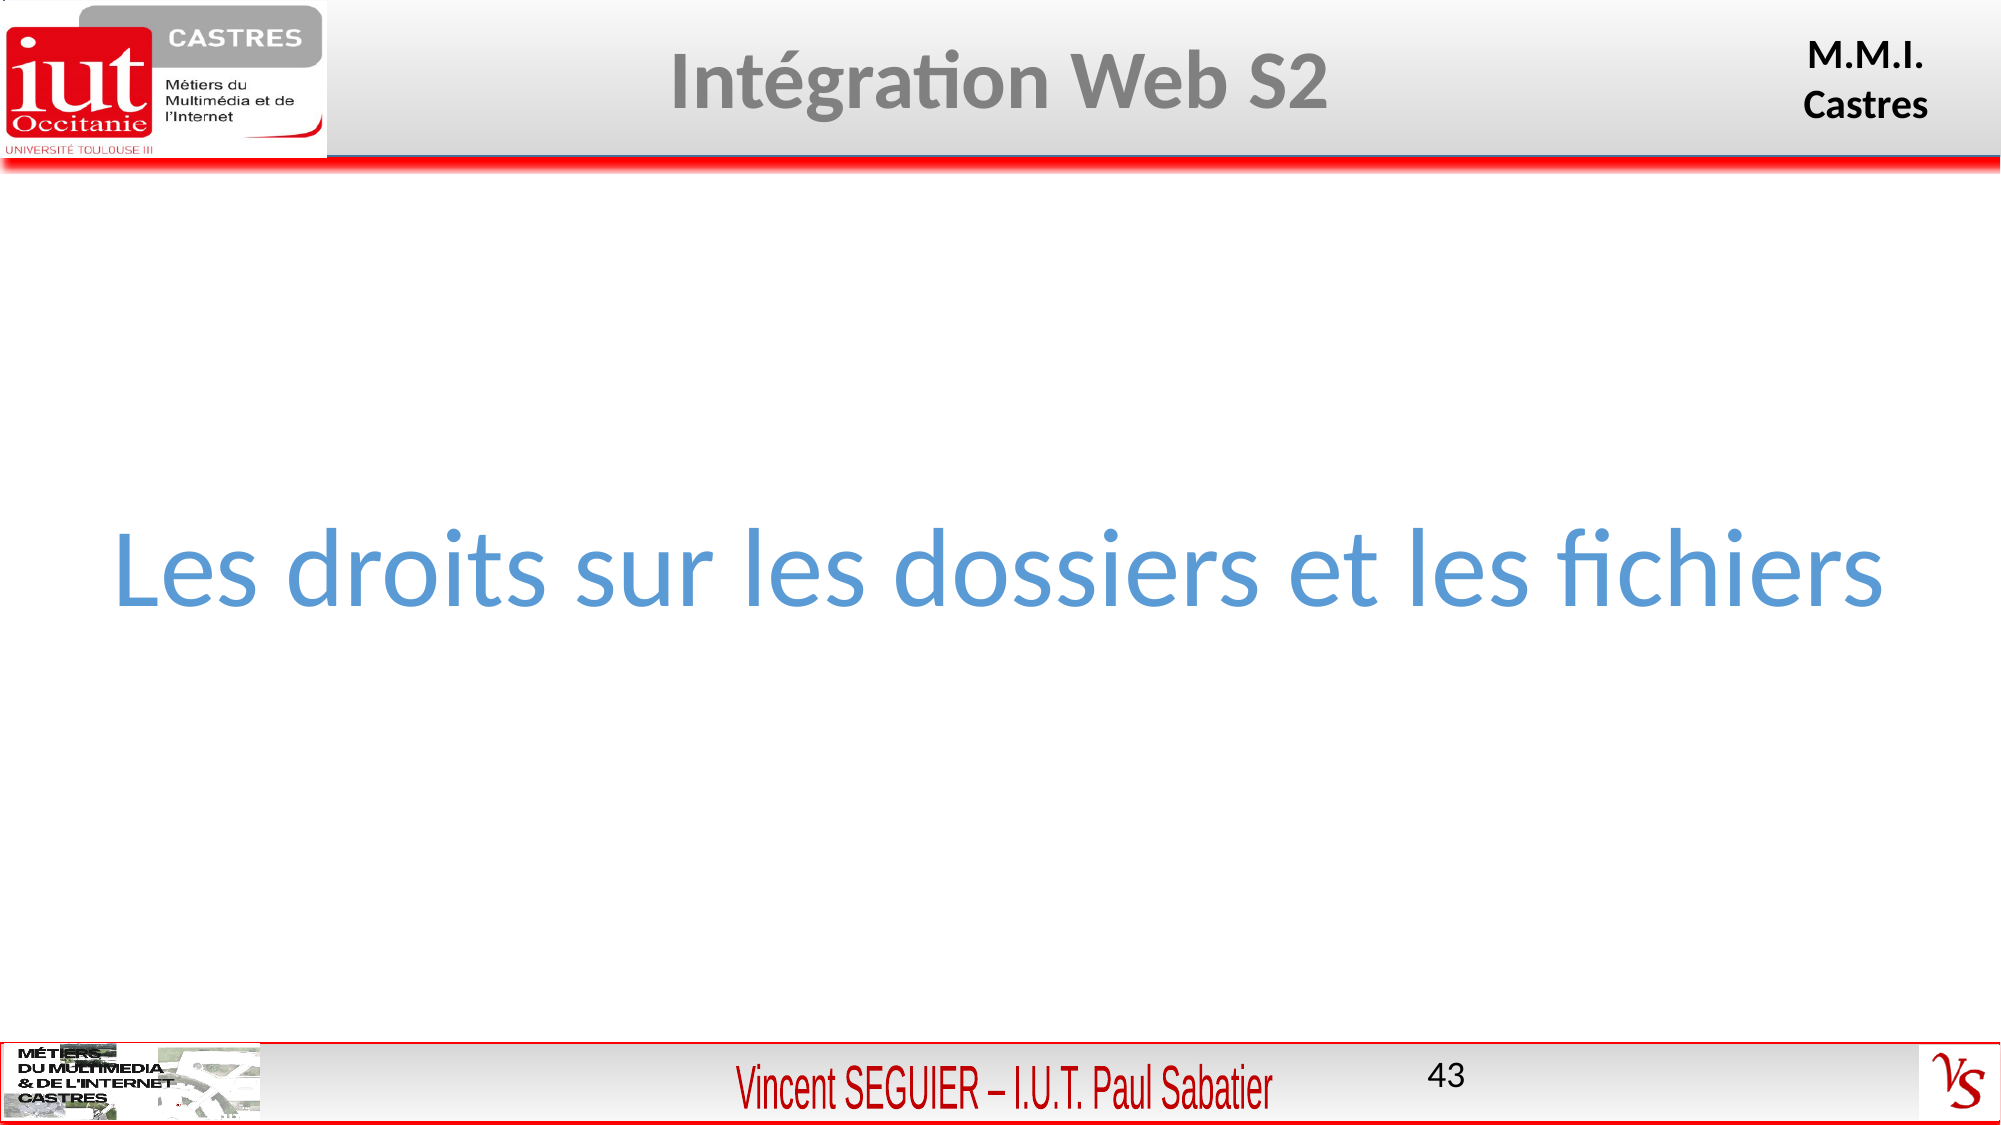

Les droits sur les dossiers et les fichiers
43